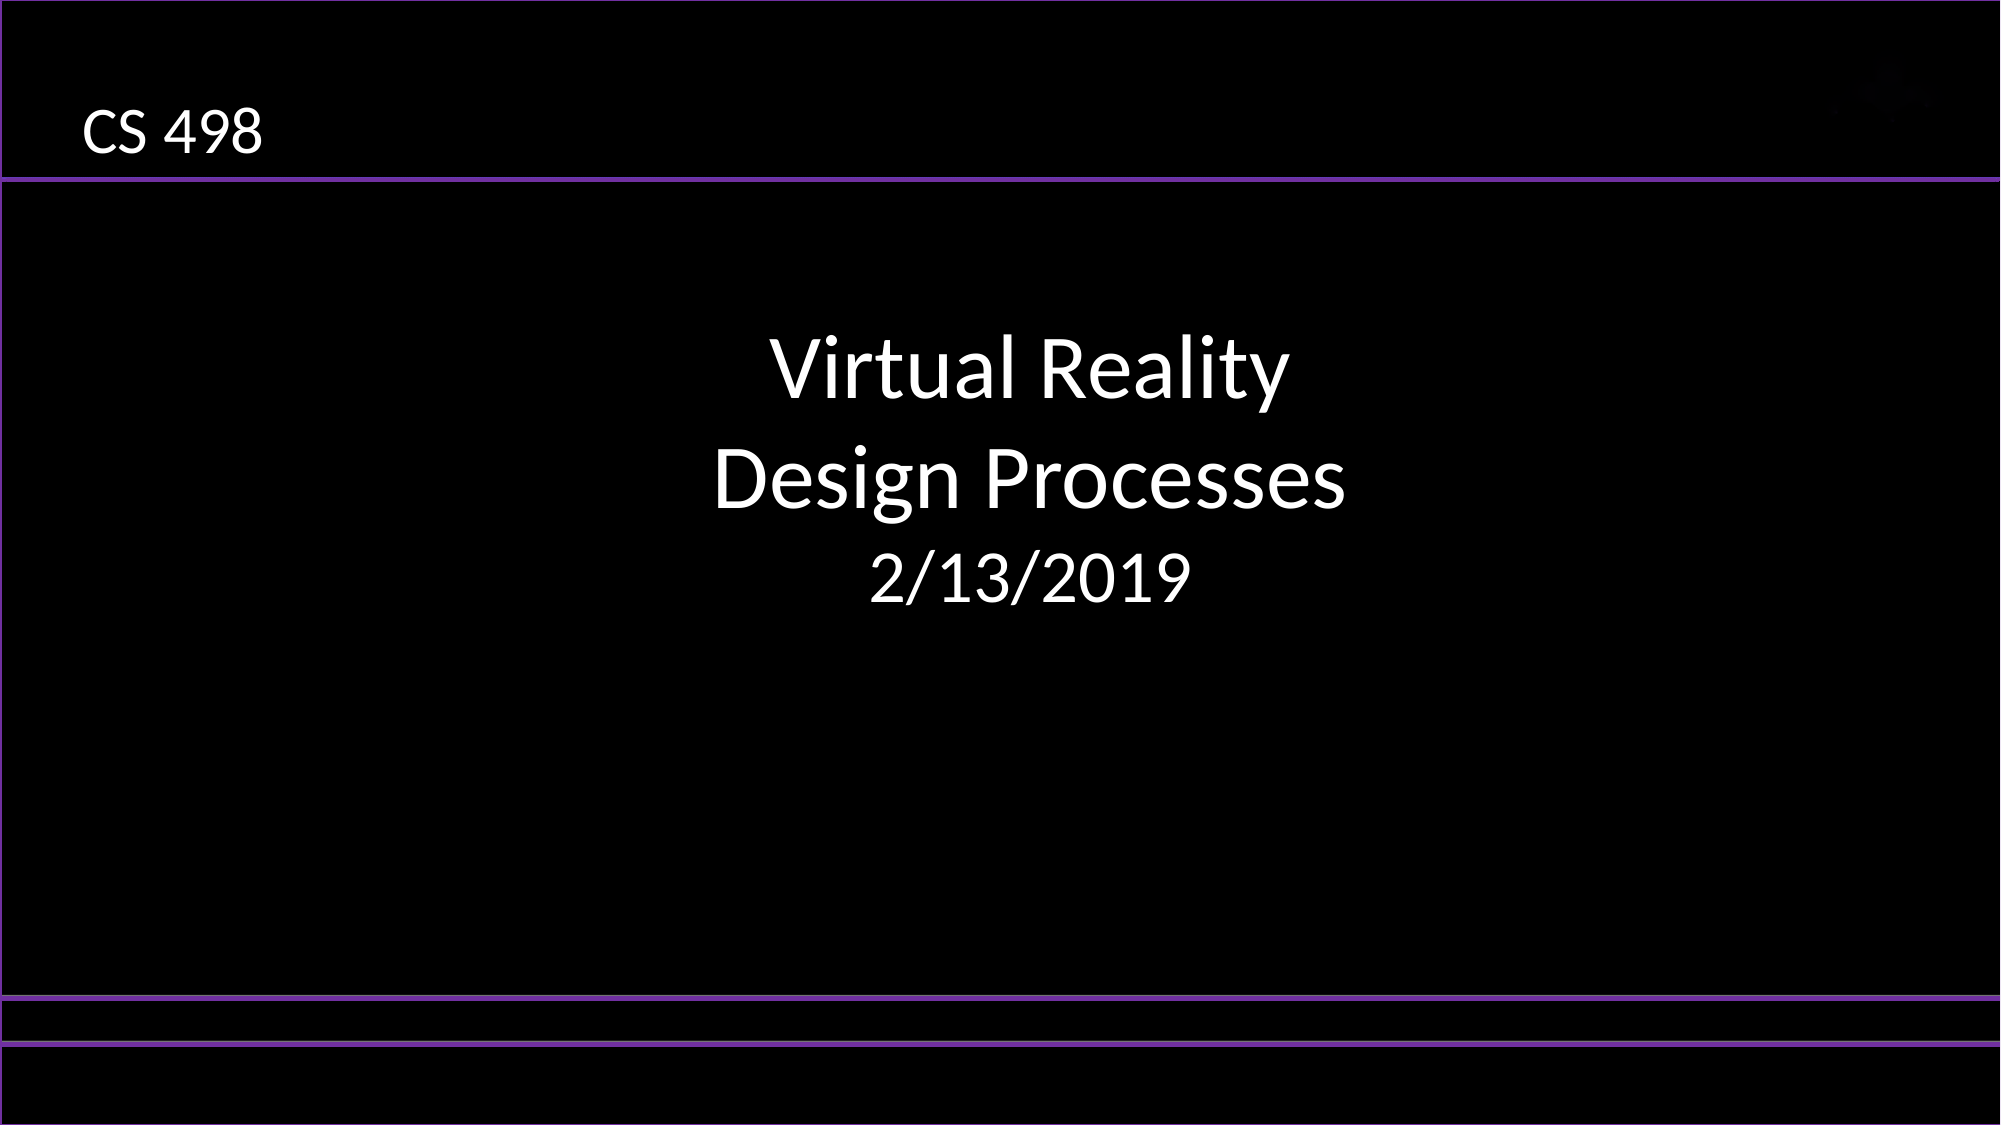

CS 498

Virtual Reality
Design Processes
2/13/2019